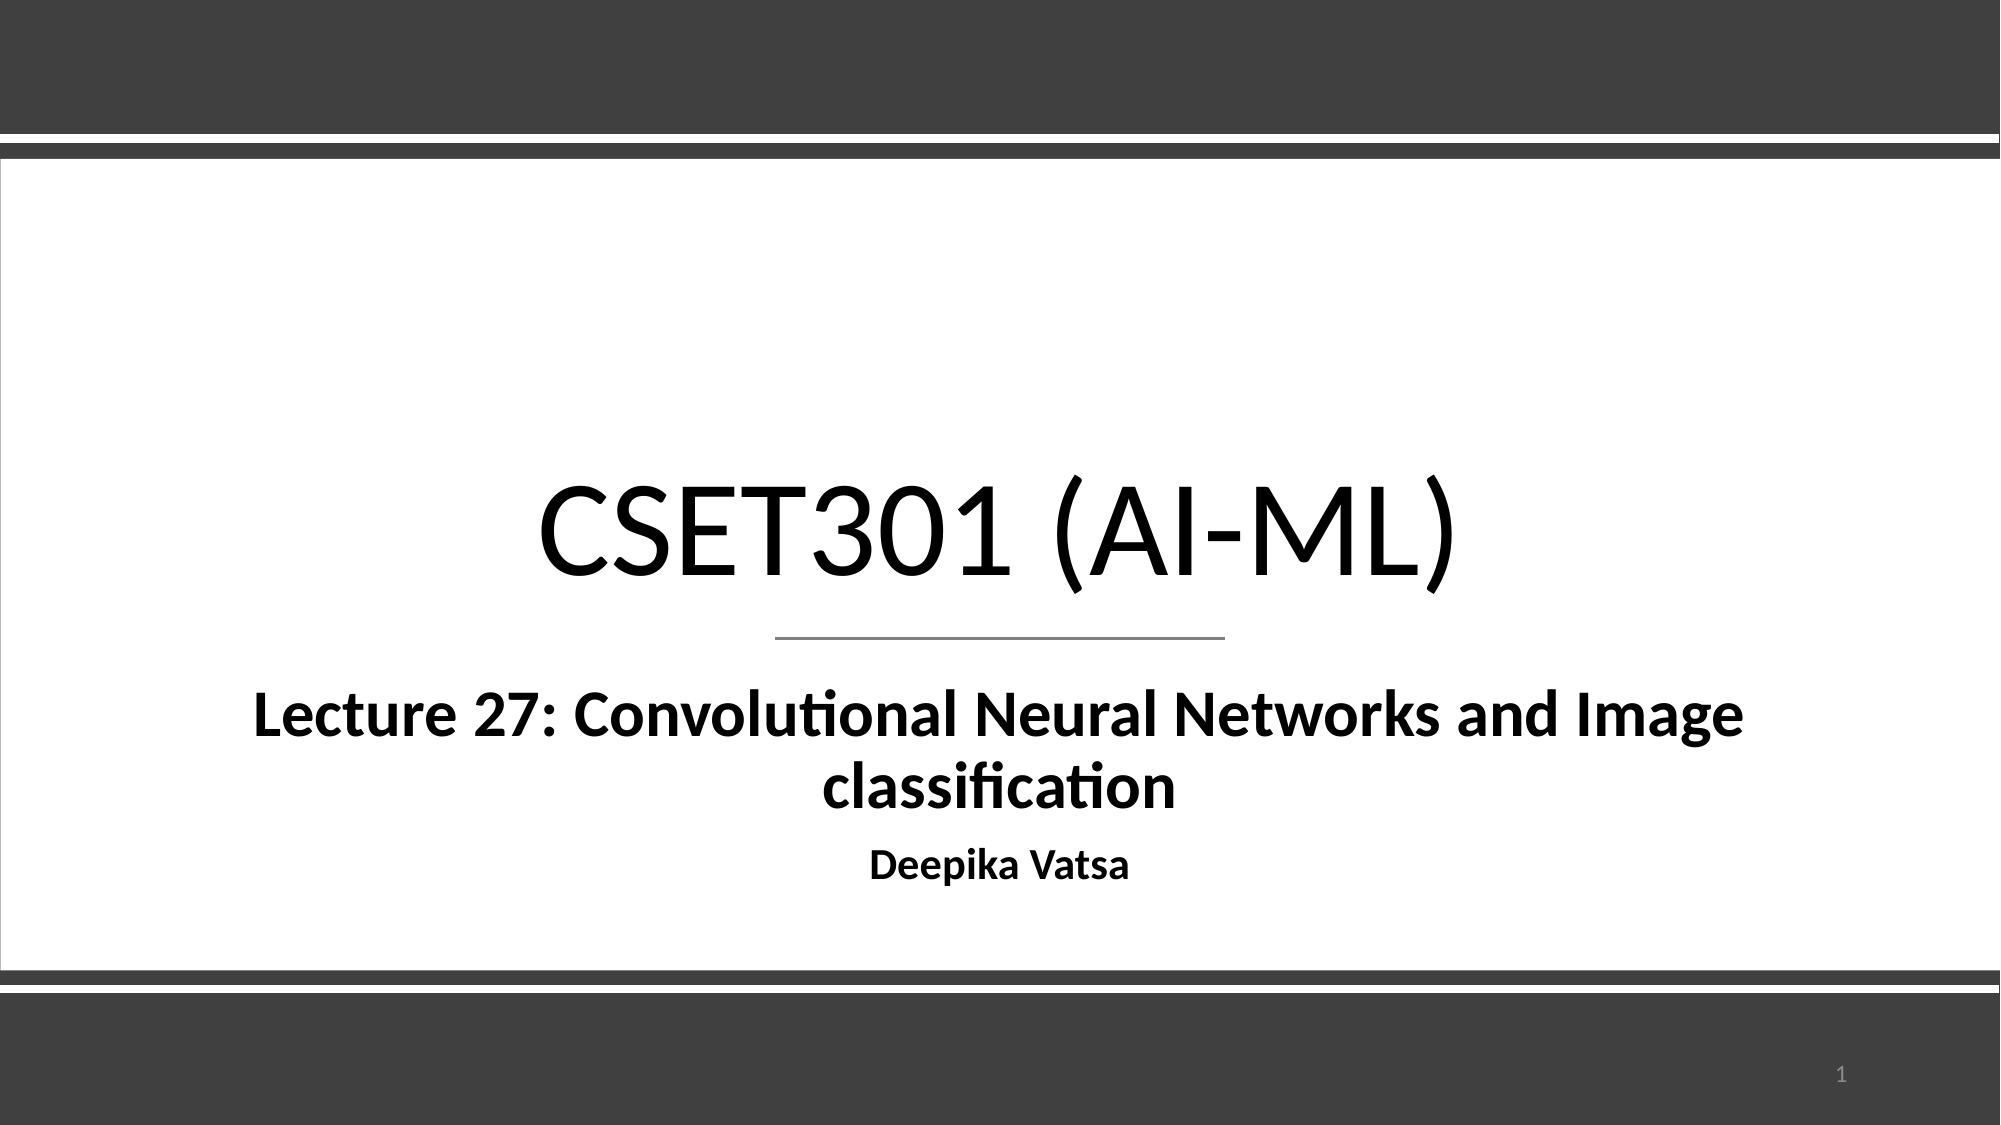

# CSET301 (AI-ML)
Lecture 27: Convolutional Neural Networks and Image classification
Deepika Vatsa
1